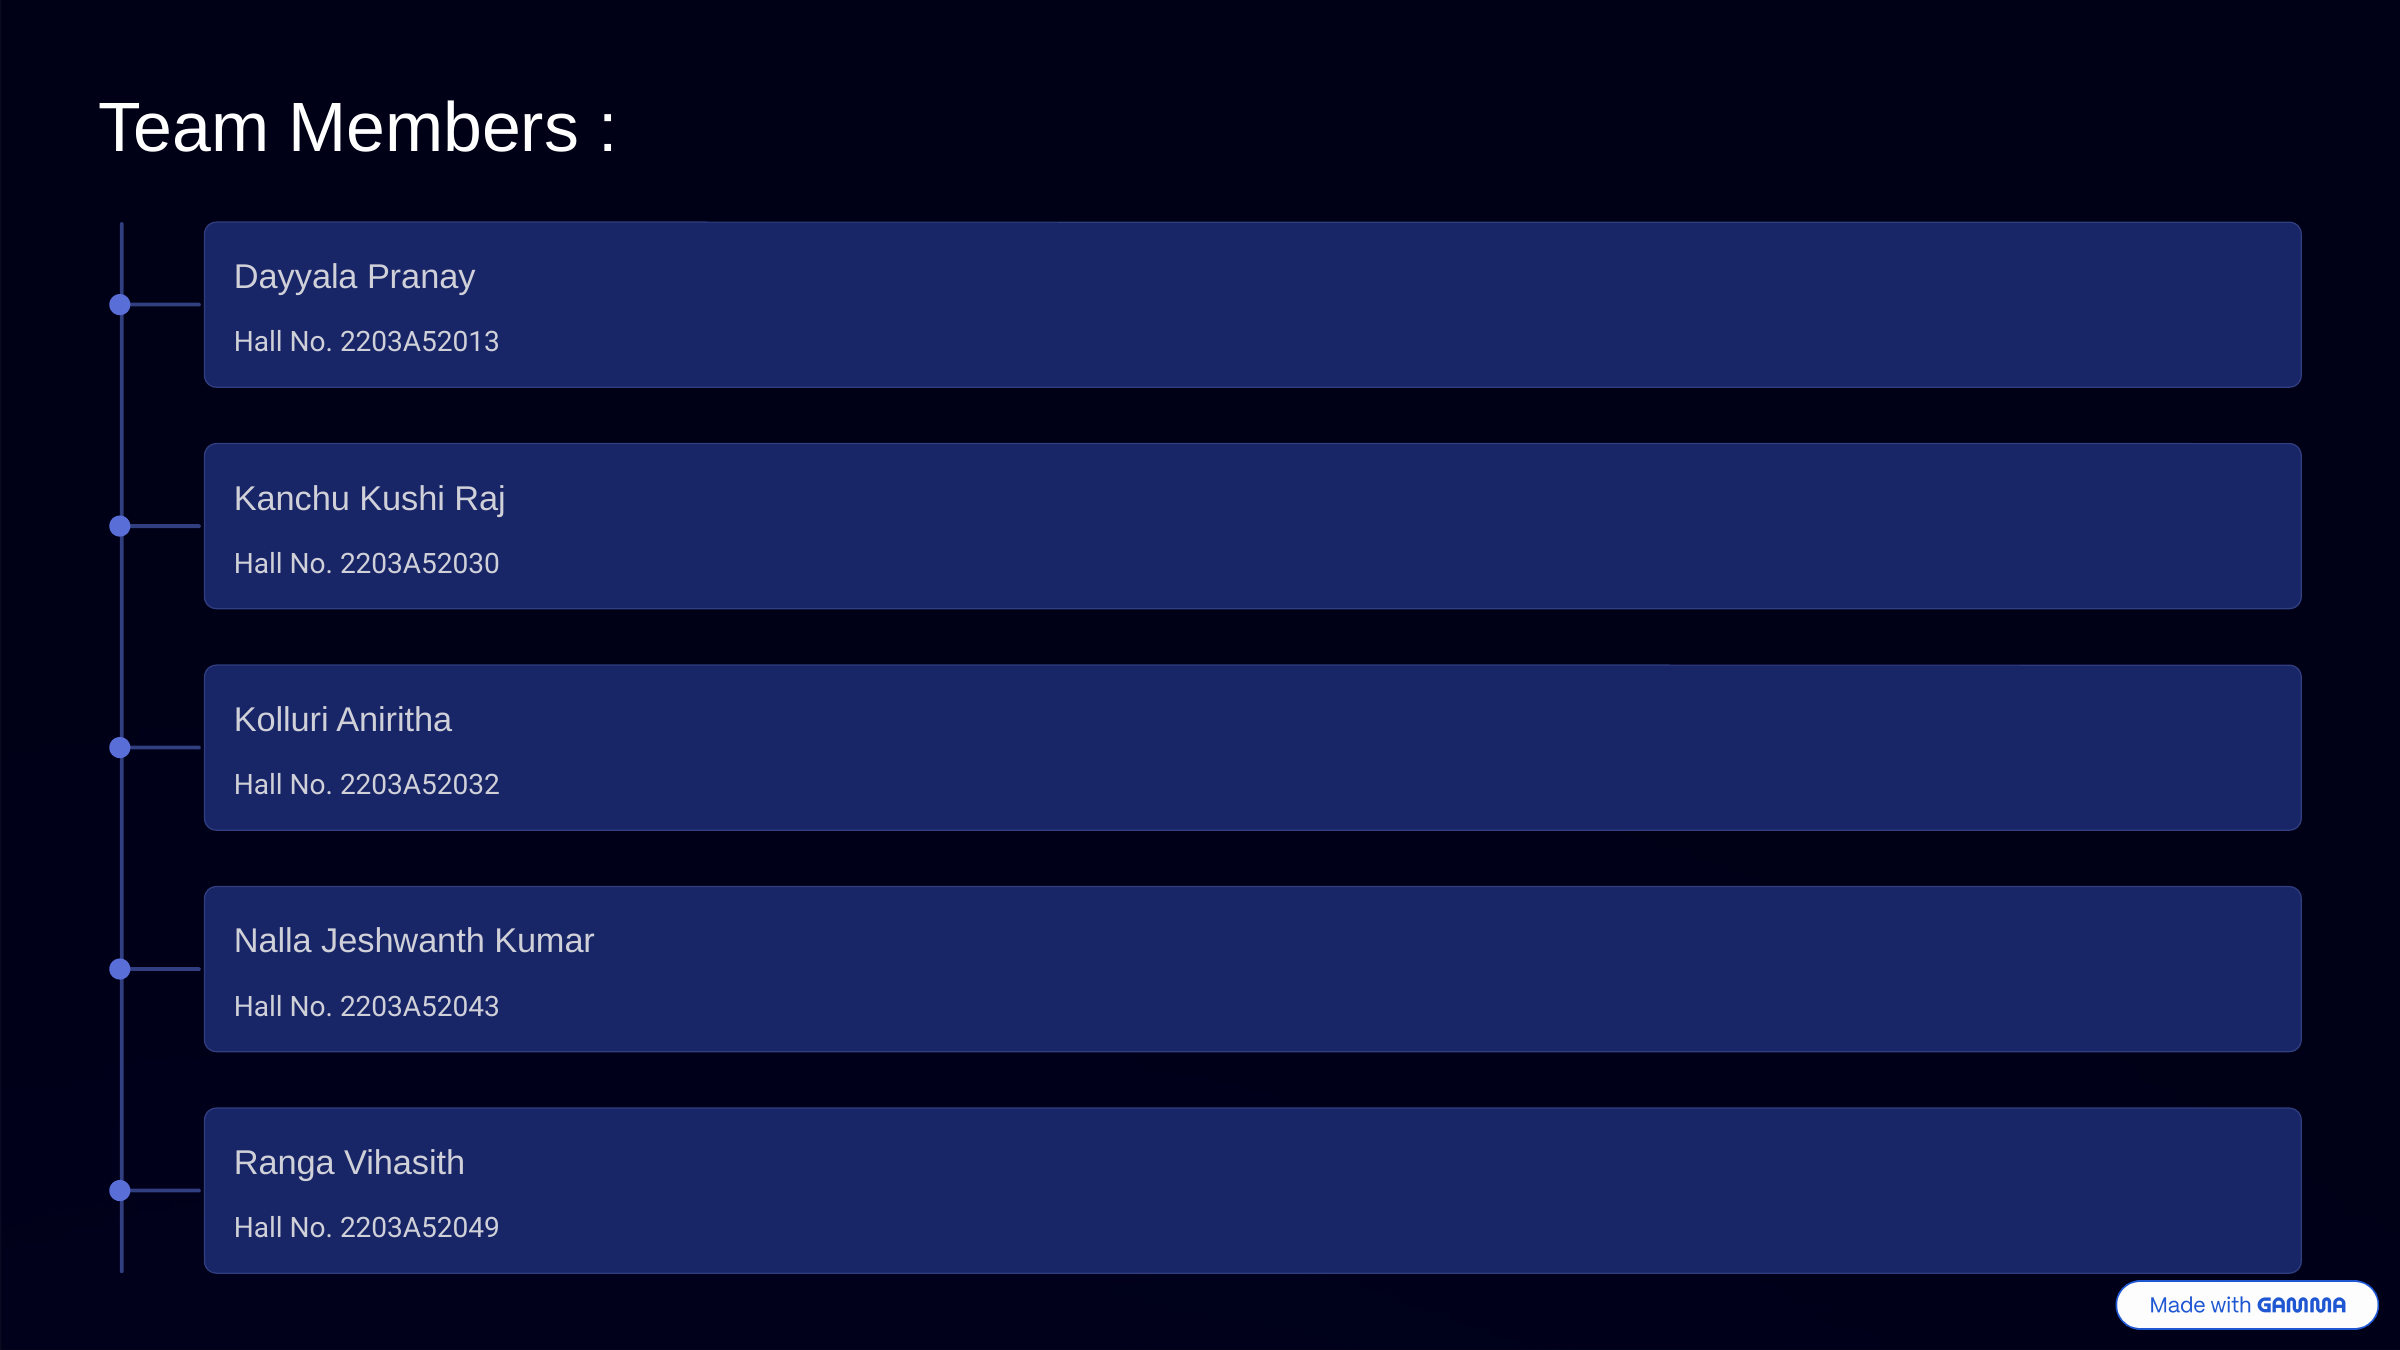

Team Members :

Dayyala Pranay

Hall No. 2203A52013

Kanchu Kushi Raj

Hall No. 2203A52030

Kolluri Aniritha

Hall No. 2203A52032

Nalla Jeshwanth Kumar

Hall No. 2203A52043

Ranga Vihasith

Hall No. 2203A52049